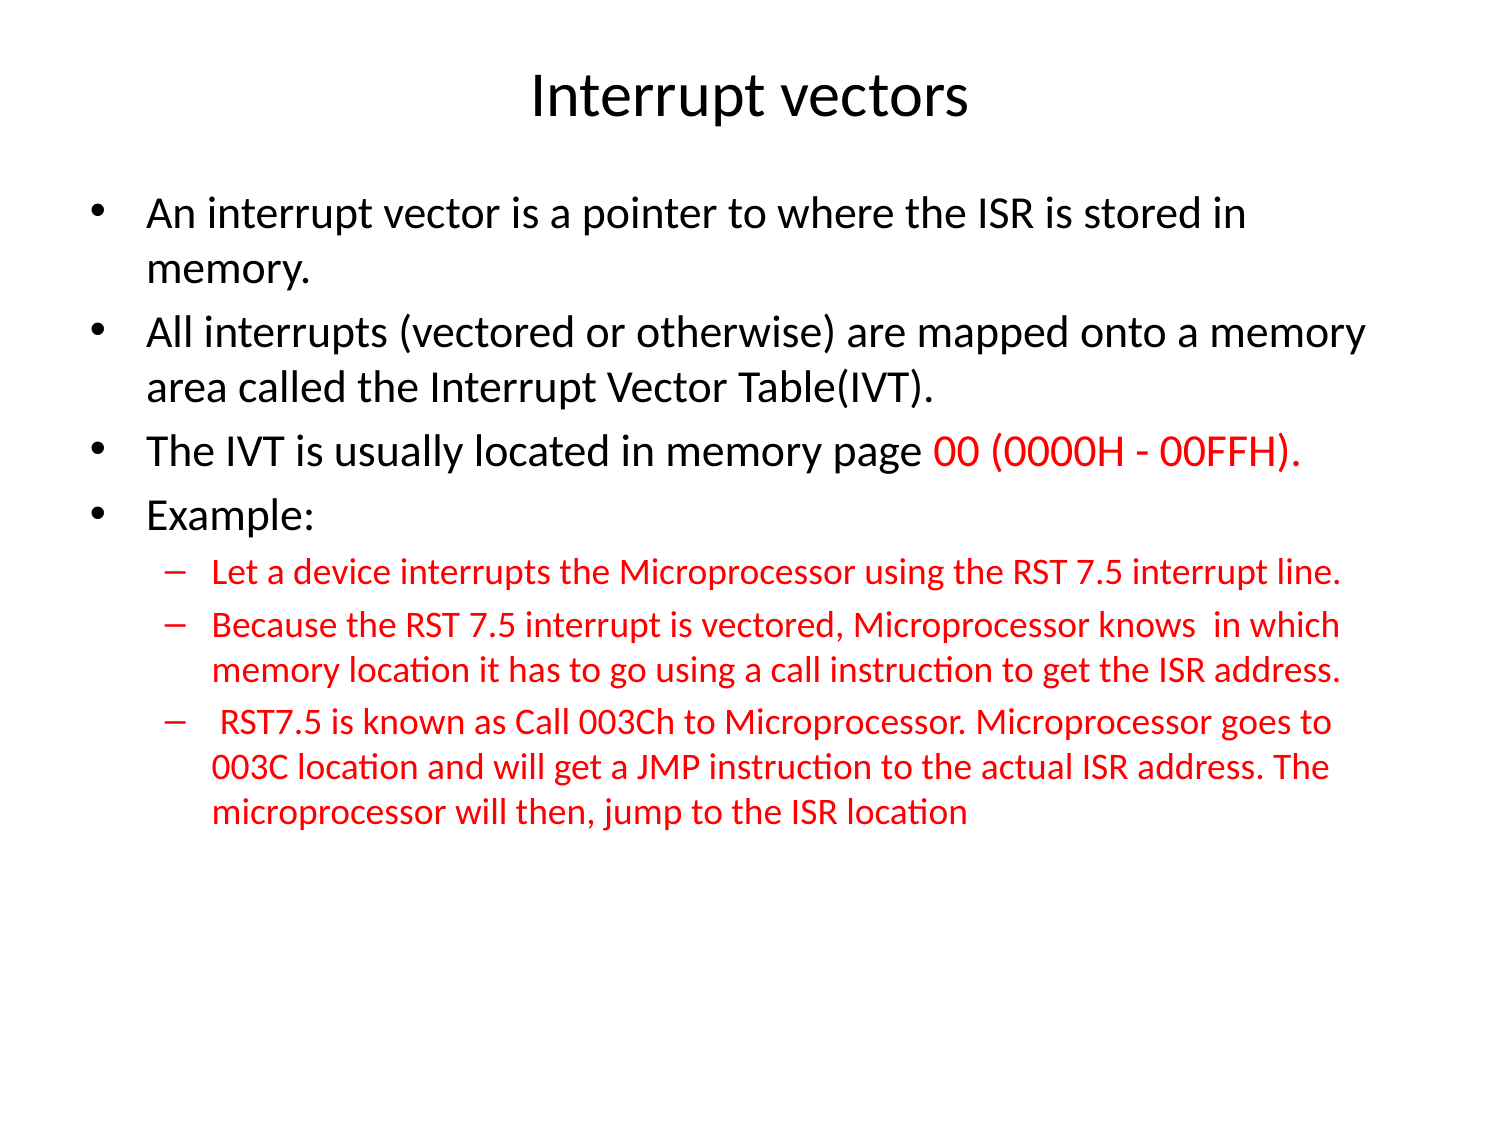

Interrupt vectors
An interrupt vector is a pointer to where the ISR is stored in memory.
All interrupts (vectored or otherwise) are mapped onto a memory area called the Interrupt Vector Table(IVT).
The IVT is usually located in memory page 00 (0000H - 00FFH).
Example:
Let a device interrupts the Microprocessor using the RST 7.5 interrupt line.
Because the RST 7.5 interrupt is vectored, Microprocessor knows  in which memory location it has to go using a call instruction to get the ISR address.
 RST7.5 is known as Call 003Ch to Microprocessor. Microprocessor goes to 003C location and will get a JMP instruction to the actual ISR address. The microprocessor will then, jump to the ISR location